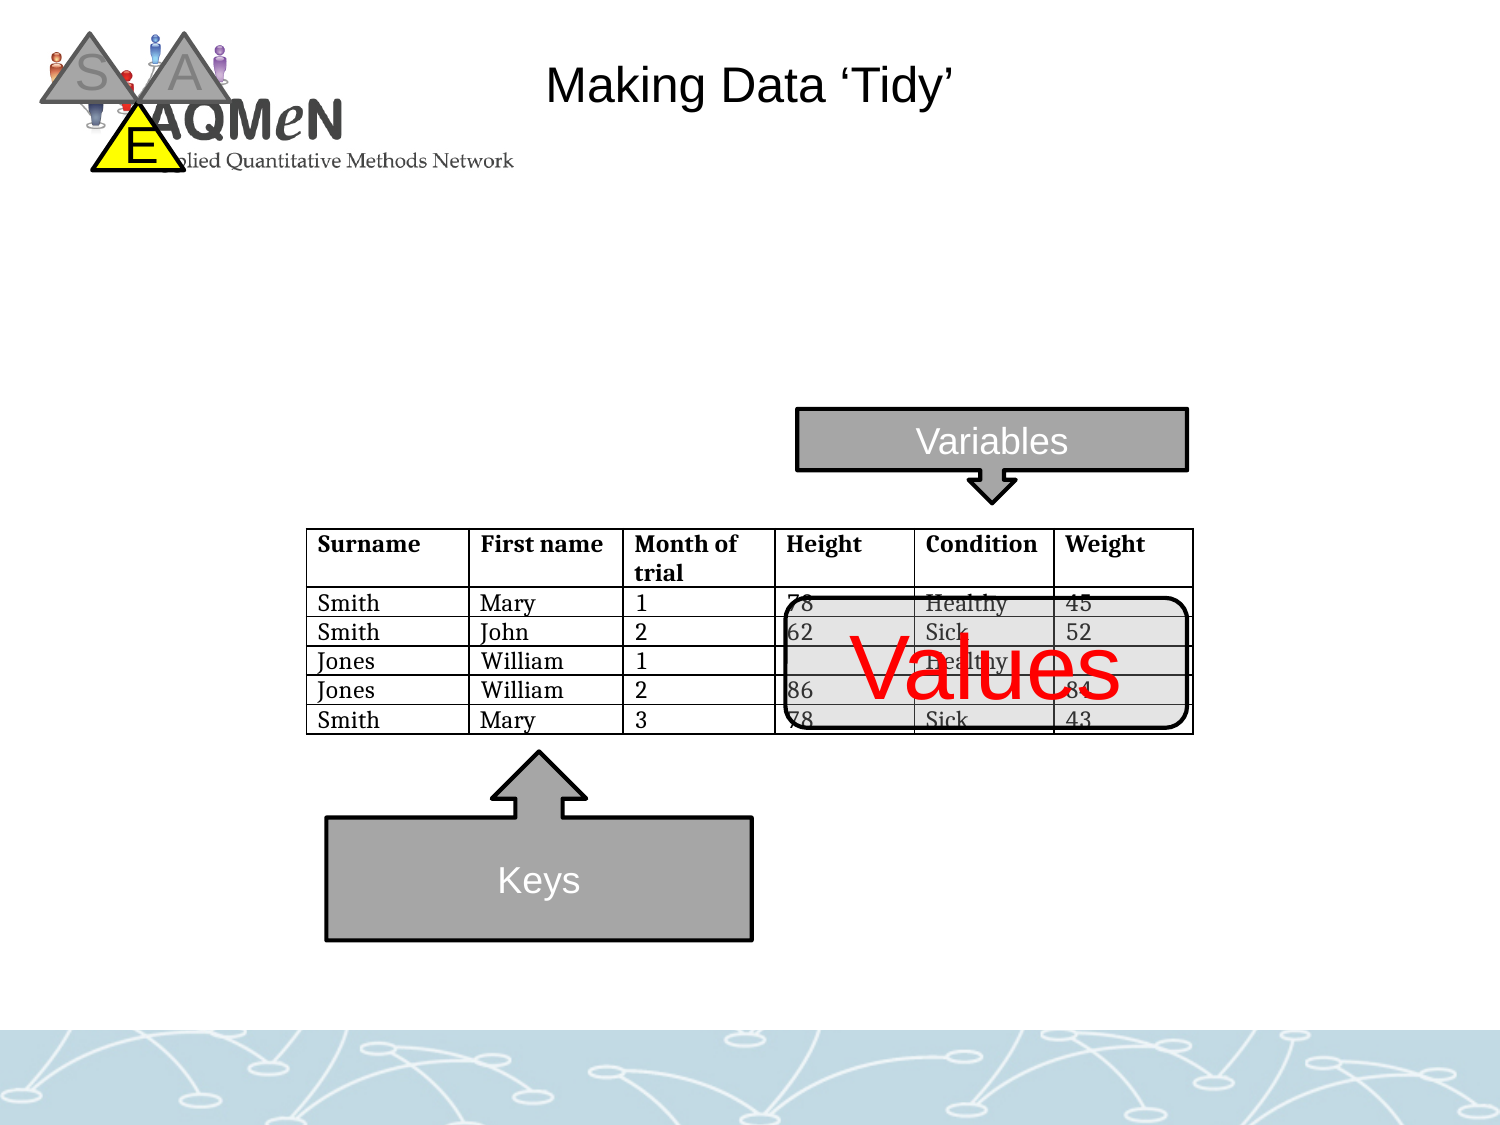

S
A

E
# Making Data ‘Tidy’
Variables
| Surname | First name | Month of trial | Height | Condition | Weight |
| --- | --- | --- | --- | --- | --- |
| Smith | Mary | 1 | 78 | Healthy | 45 |
| Smith | John | 2 | 62 | Sick | 52 |
| Jones | William | 1 |  | Healthy |  |
| Jones | William | 2 | 86 |  | 84 |
| Smith | Mary | 3 | 78 | Sick | 43 |
Values
Keys